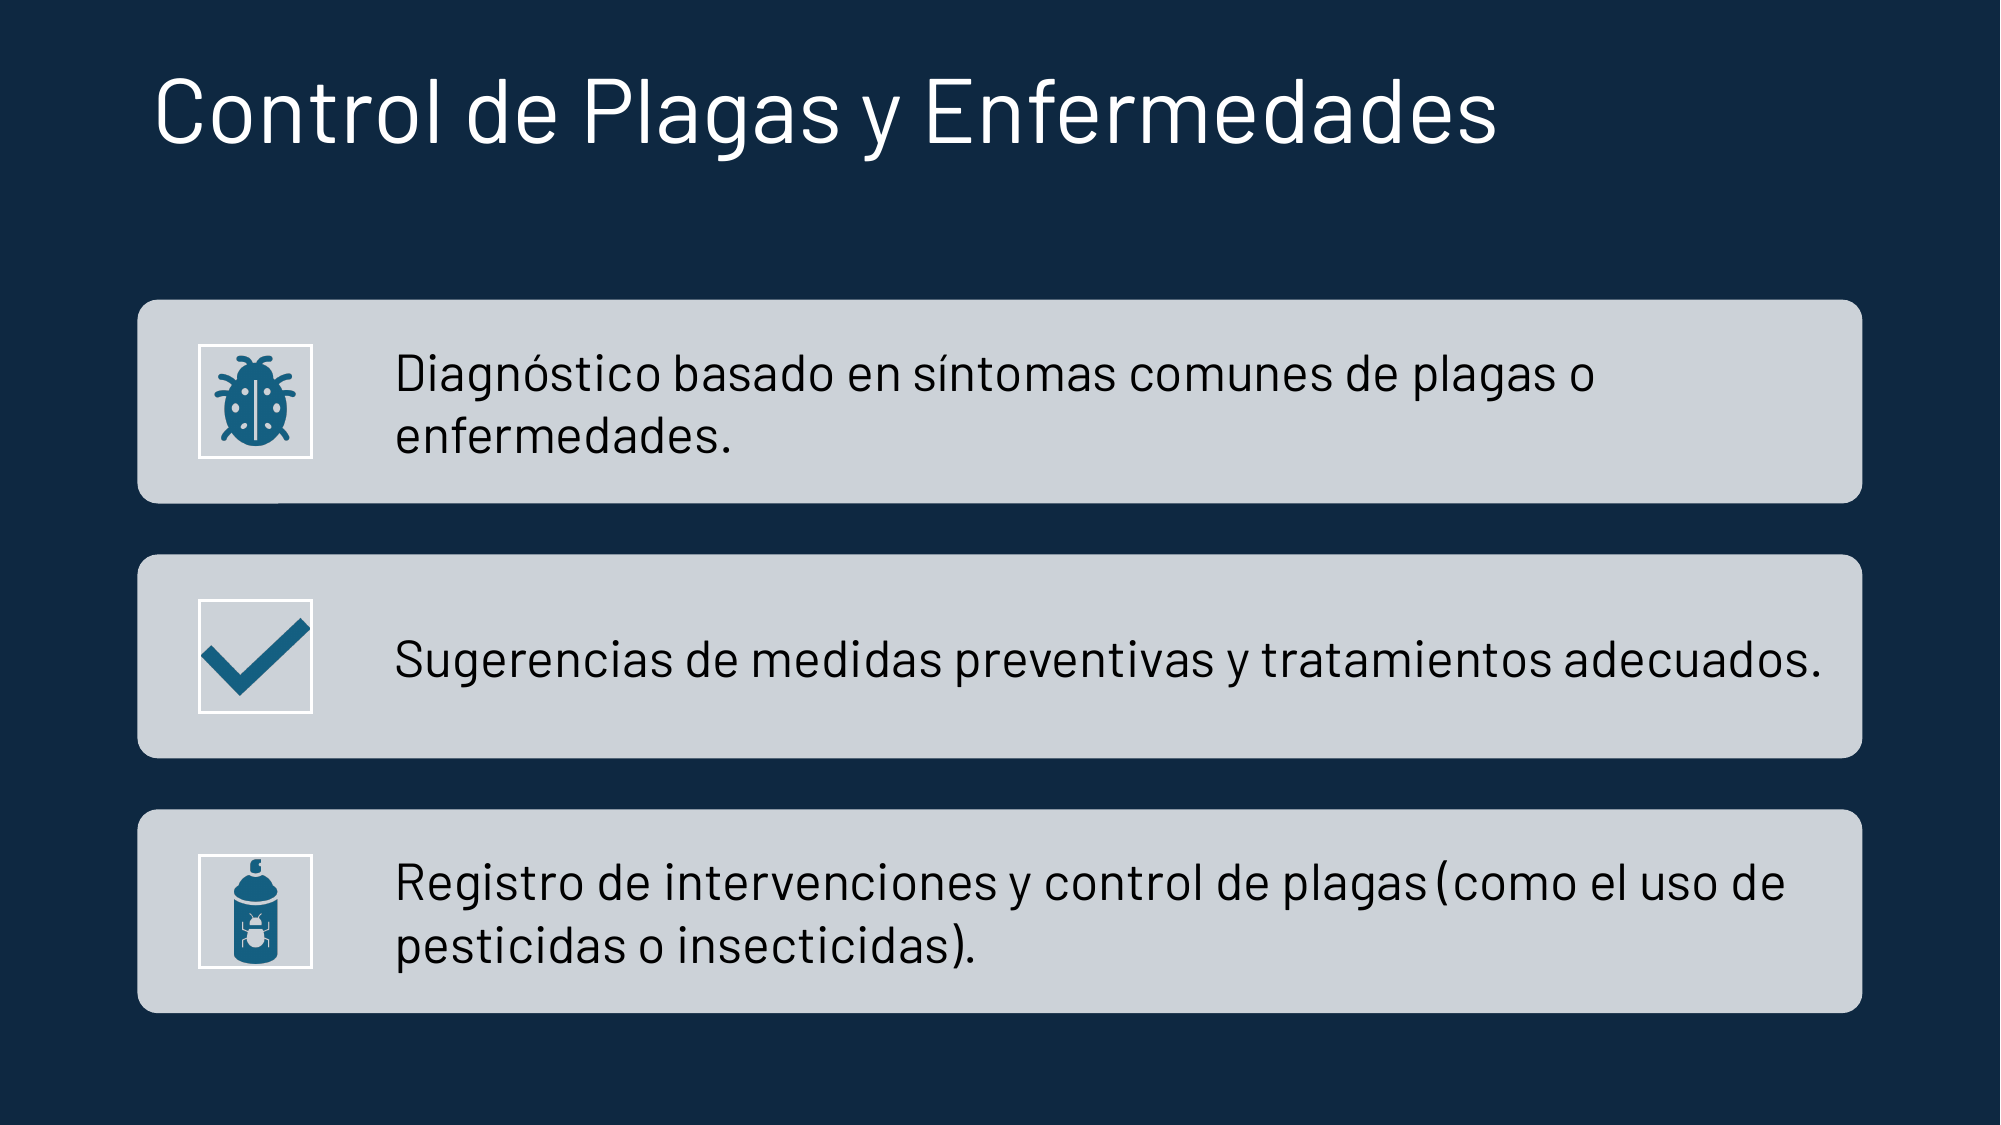

# Control de Plagas y Enfermedades
Diagnóstico basado en síntomas comunes de plagas o enfermedades.
Sugerencias de medidas preventivas y tratamientos adecuados.
Registro de intervenciones y control de plagas (como el uso de pesticidas o insecticidas).